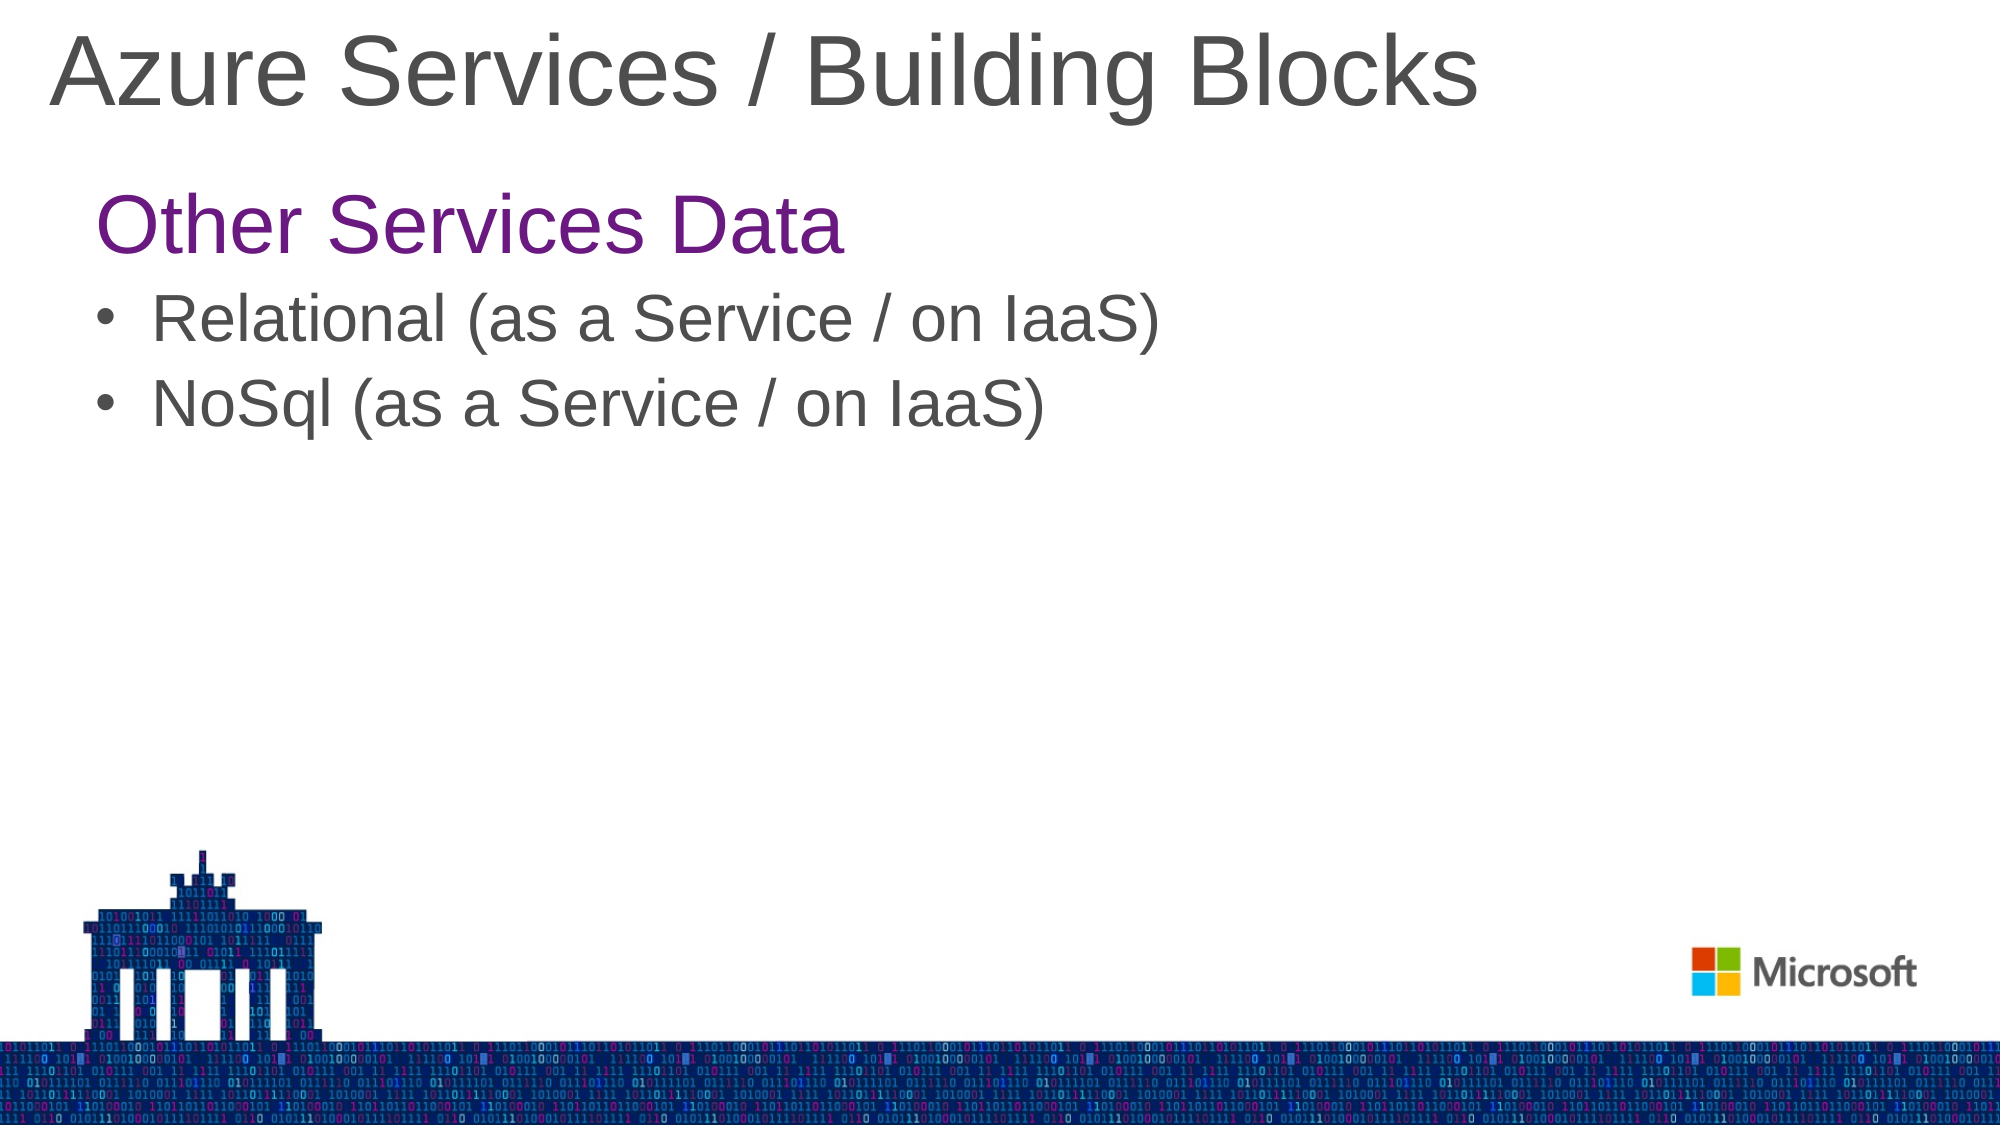

Azure Services / Building Blocks
Other Services Data
Relational (as a Service / on IaaS)
NoSql (as a Service / on IaaS)